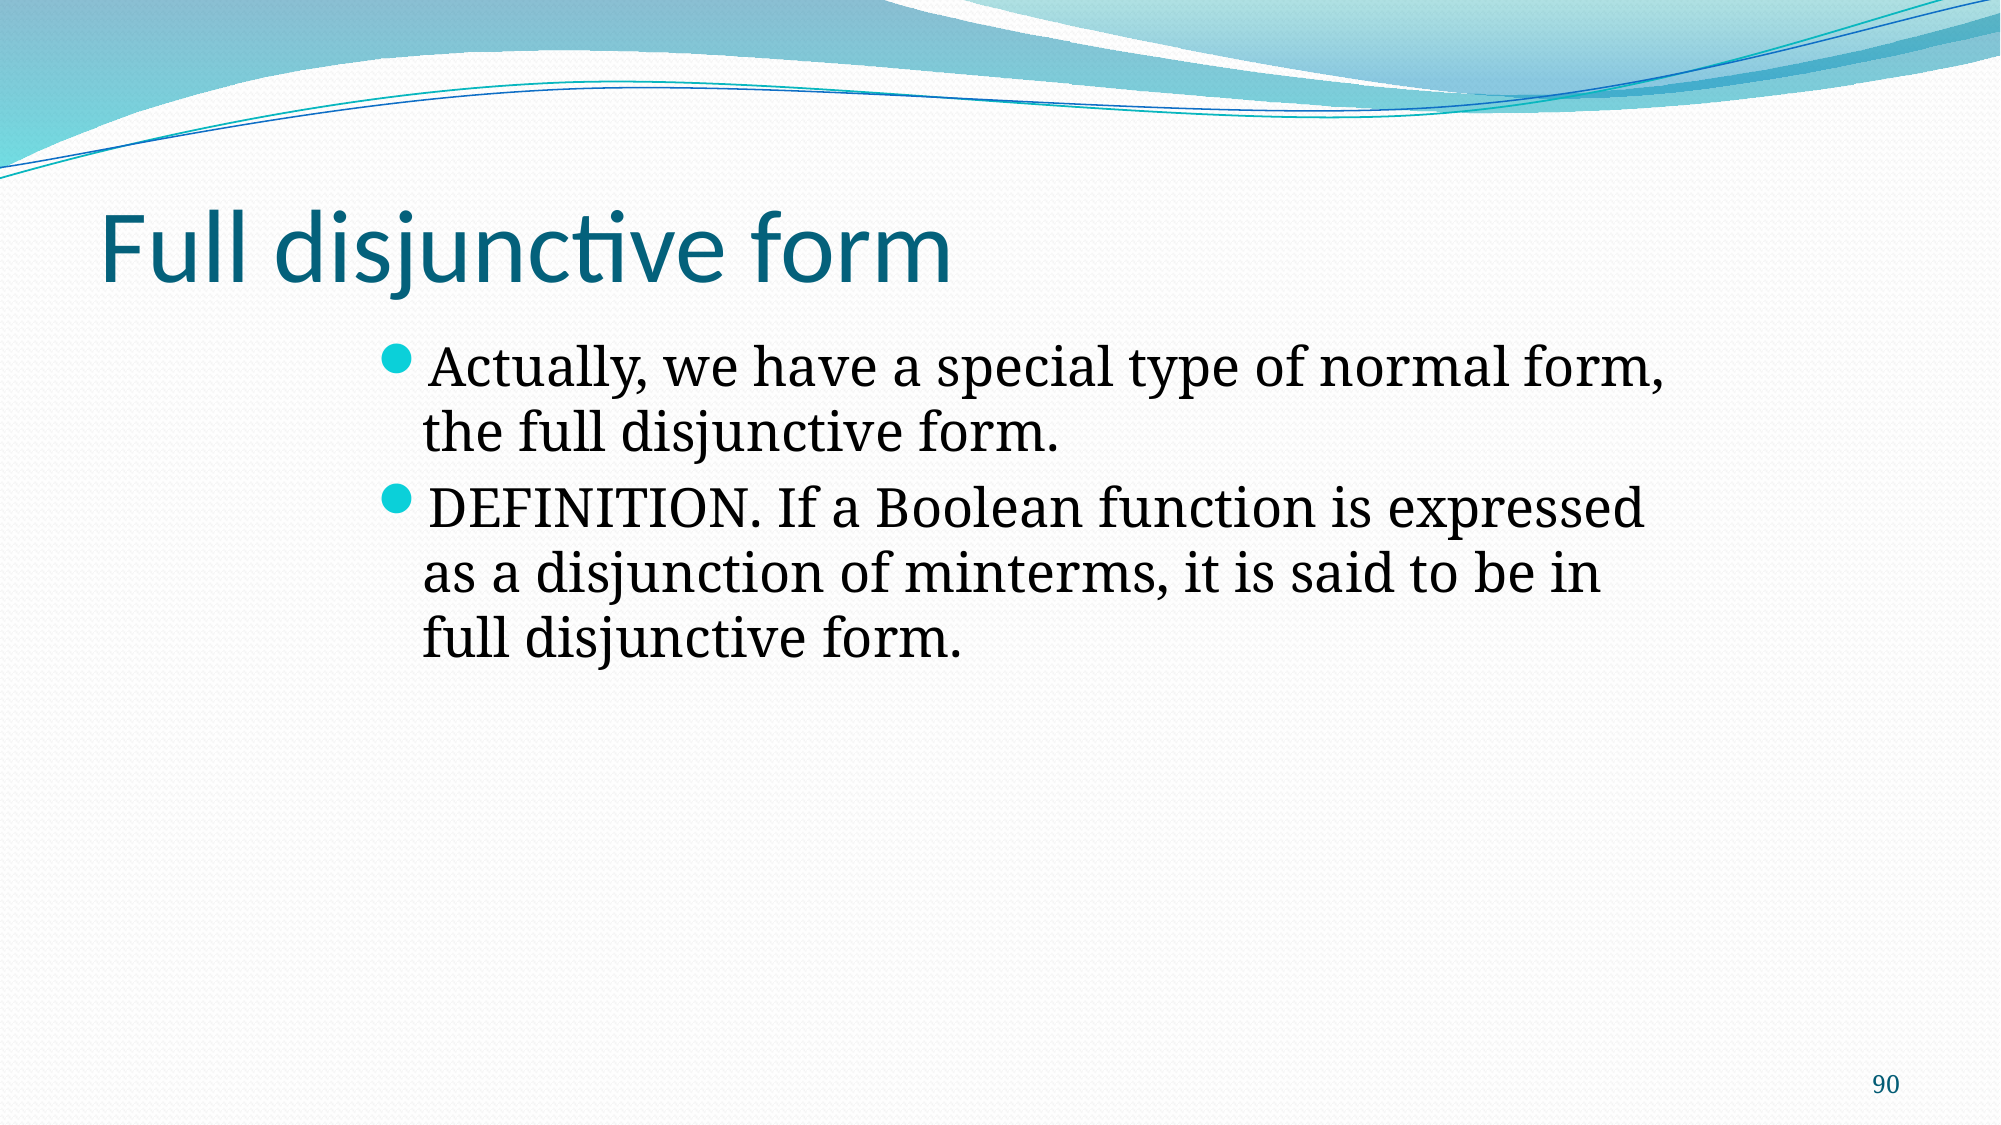

# Full disjunctive form
Actually, we have a special type of normal form, the full disjunctive form.
DEFINITION. If a Boolean function is expressed as a disjunction of minterms, it is said to be in full disjunctive form.

90